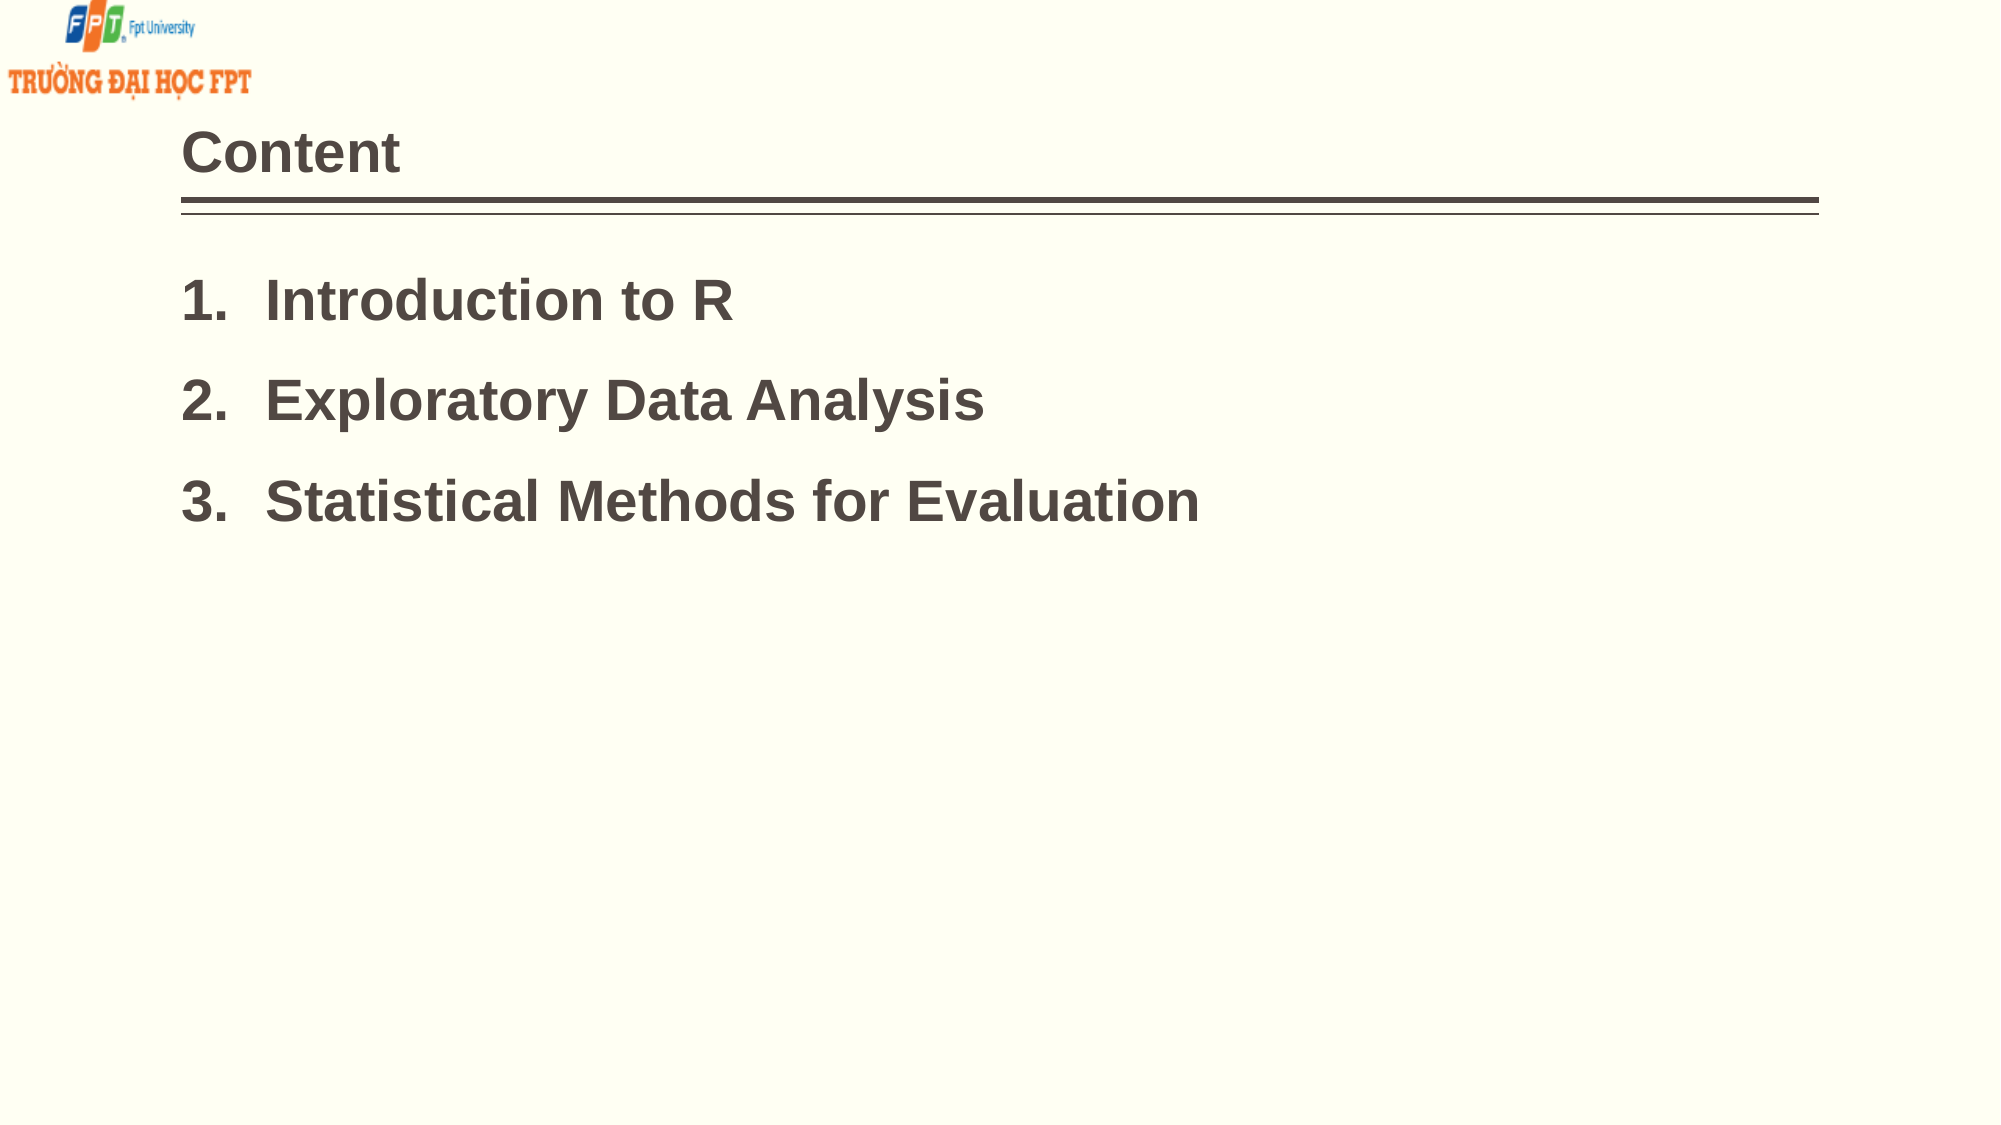

# Content
Introduction to R
Exploratory Data Analysis
Statistical Methods for Evaluation